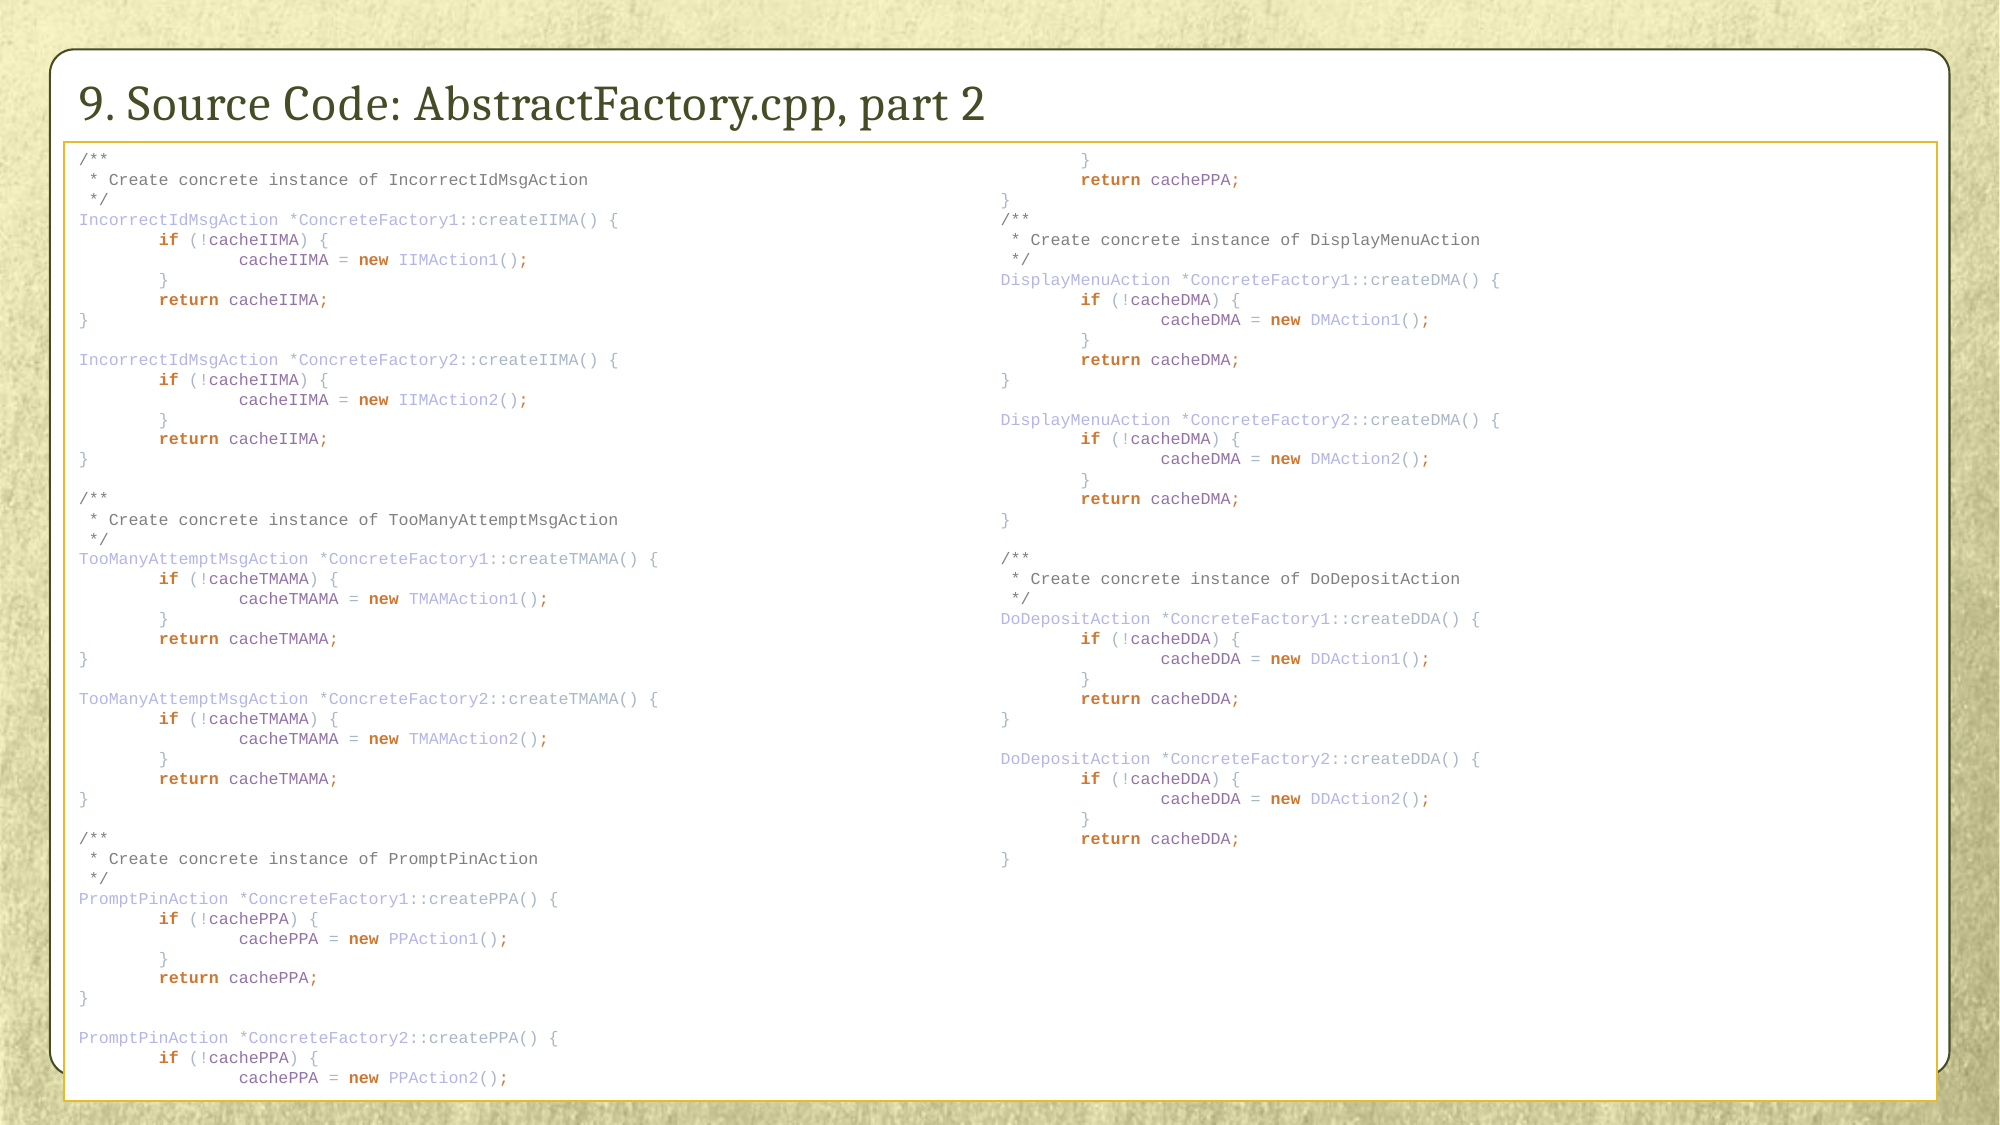

# 9. Source Code: AbstractFactory.cpp, part 2
/**
 * Create concrete instance of IncorrectIdMsgAction
 */
IncorrectIdMsgAction *ConcreteFactory1::createIIMA() {
        if (!cacheIIMA) {
                cacheIIMA = new IIMAction1();
        }
        return cacheIIMA;
}
IncorrectIdMsgAction *ConcreteFactory2::createIIMA() {
        if (!cacheIIMA) {
                cacheIIMA = new IIMAction2();
        }
        return cacheIIMA;
}

/**
 * Create concrete instance of TooManyAttemptMsgAction
 */
TooManyAttemptMsgAction *ConcreteFactory1::createTMAMA() {
        if (!cacheTMAMA) {
                cacheTMAMA = new TMAMAction1();
        }
        return cacheTMAMA;
}
TooManyAttemptMsgAction *ConcreteFactory2::createTMAMA() {
        if (!cacheTMAMA) {
                cacheTMAMA = new TMAMAction2();
        }
        return cacheTMAMA;
}
/**
 * Create concrete instance of PromptPinAction
 */
PromptPinAction *ConcreteFactory1::createPPA() {
        if (!cachePPA) {
                cachePPA = new PPAction1();
        }
        return cachePPA;
}
PromptPinAction *ConcreteFactory2::createPPA() {
        if (!cachePPA) {
                cachePPA = new PPAction2();
        }
        return cachePPA;
}
/**
 * Create concrete instance of DisplayMenuAction
 */
DisplayMenuAction *ConcreteFactory1::createDMA() {
        if (!cacheDMA) {
                cacheDMA = new DMAction1();
        }
        return cacheDMA;
}
DisplayMenuAction *ConcreteFactory2::createDMA() {
        if (!cacheDMA) {
                cacheDMA = new DMAction2();
        }
        return cacheDMA;
}
/**
 * Create concrete instance of DoDepositAction
 */
DoDepositAction *ConcreteFactory1::createDDA() {
        if (!cacheDDA) {
                cacheDDA = new DDAction1();
        }
        return cacheDDA;
}
DoDepositAction *ConcreteFactory2::createDDA() {
        if (!cacheDDA) {
                cacheDDA = new DDAction2();
        }
        return cacheDDA;
}